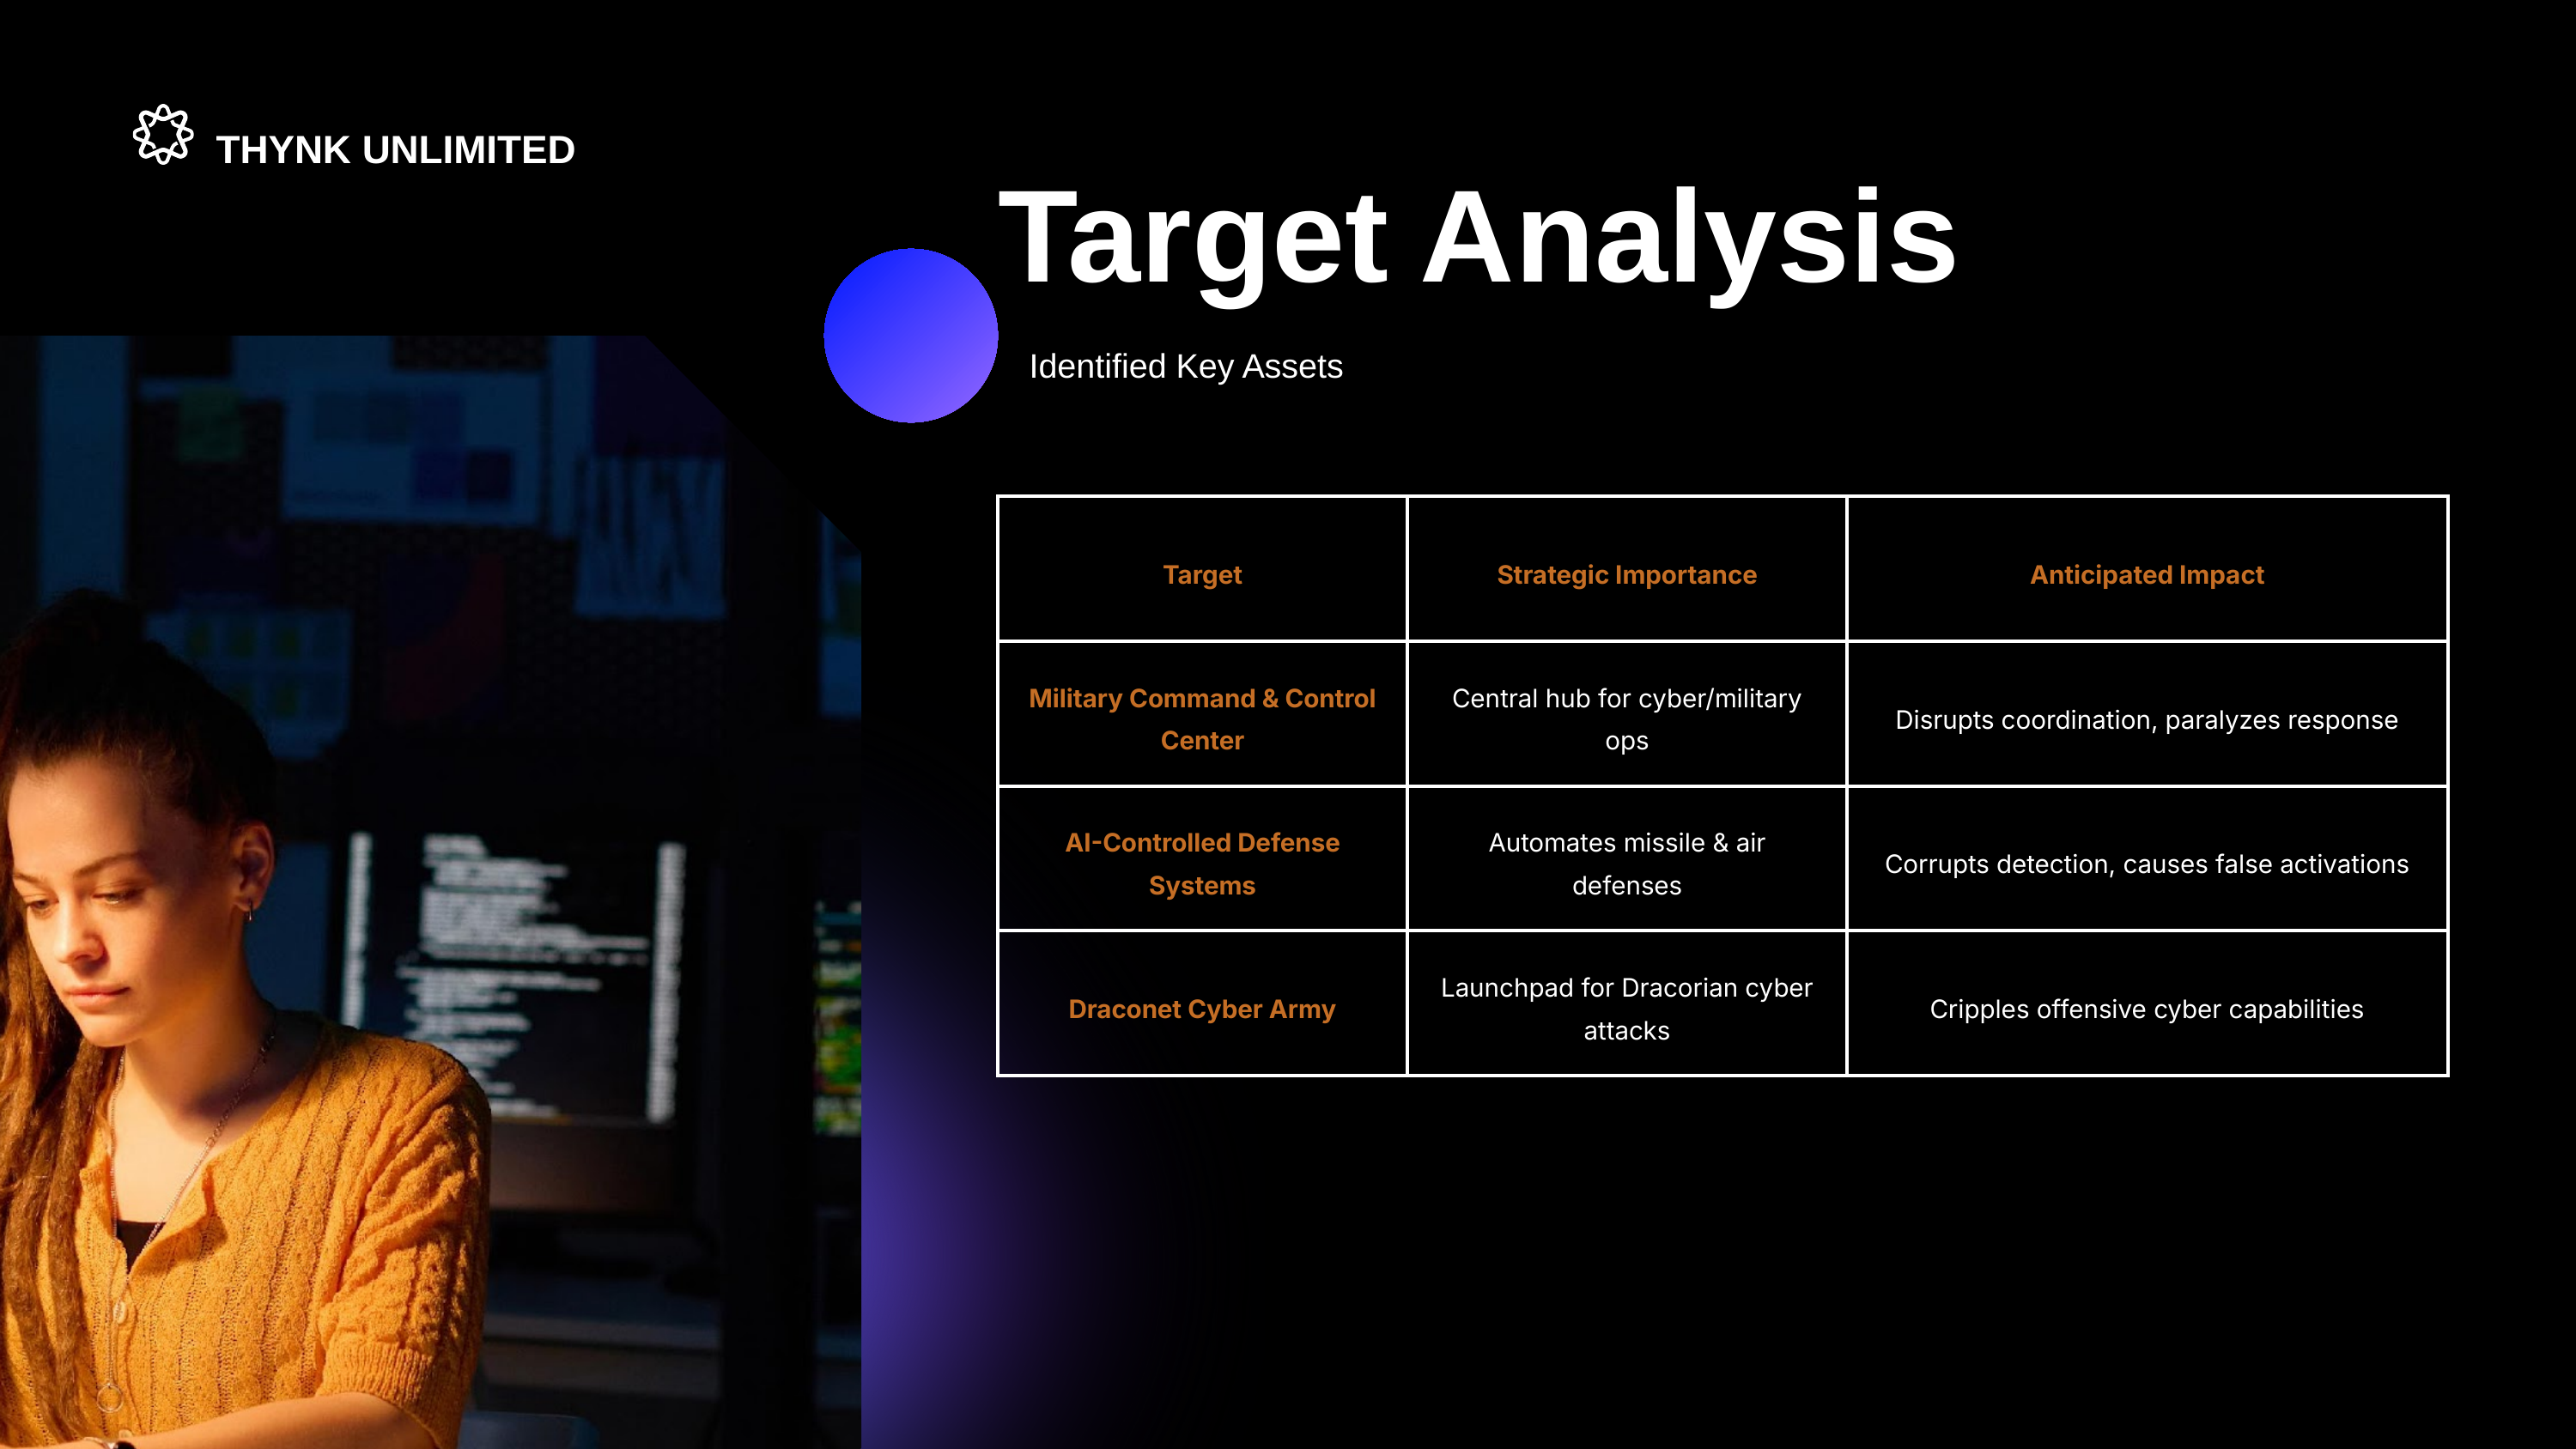

THYNK UNLIMITED
Target Analysis

Identified Key Assets

| Target | Strategic Importance | Anticipated Impact |
| --- | --- | --- |
| Military Command & Control Center | Central hub for cyber/military ops | Disrupts coordination, paralyzes response |
| AI-Controlled Defense Systems | Automates missile & air defenses | Corrupts detection, causes false activations |
| Draconet Cyber Army | Launchpad for Dracorian cyber attacks | Cripples offensive cyber capabilities |